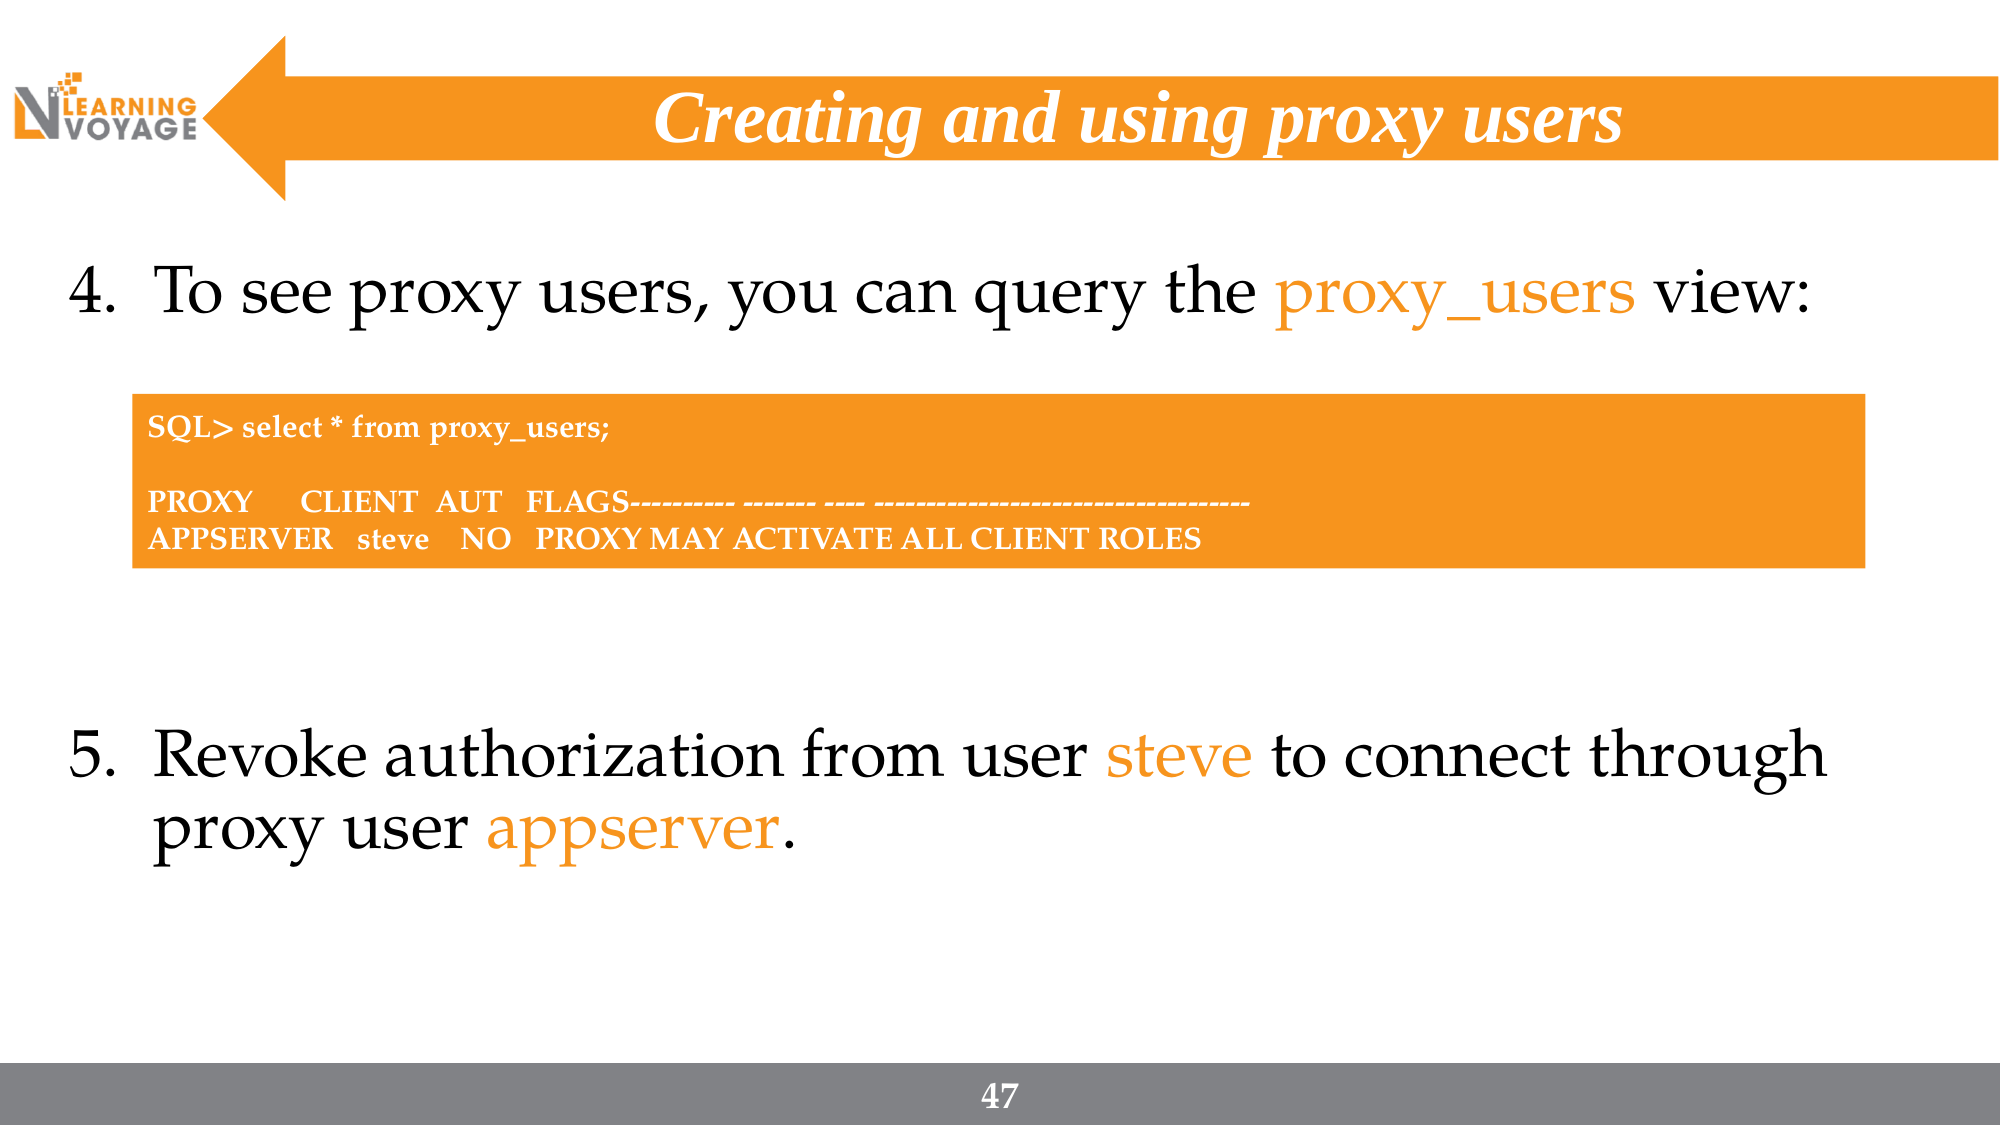

# Creating and using proxy users
To see proxy users, you can query the proxy_users view:

Revoke authorization from user steve to connect through proxy user appserver.

SQL> select * from proxy_users;

PROXY      CLIENT  AUT   FLAGS---------- ------- ---- ------------------------------------
APPSERVER   steve    NO   PROXY MAY ACTIVATE ALL CLIENT ROLES
47